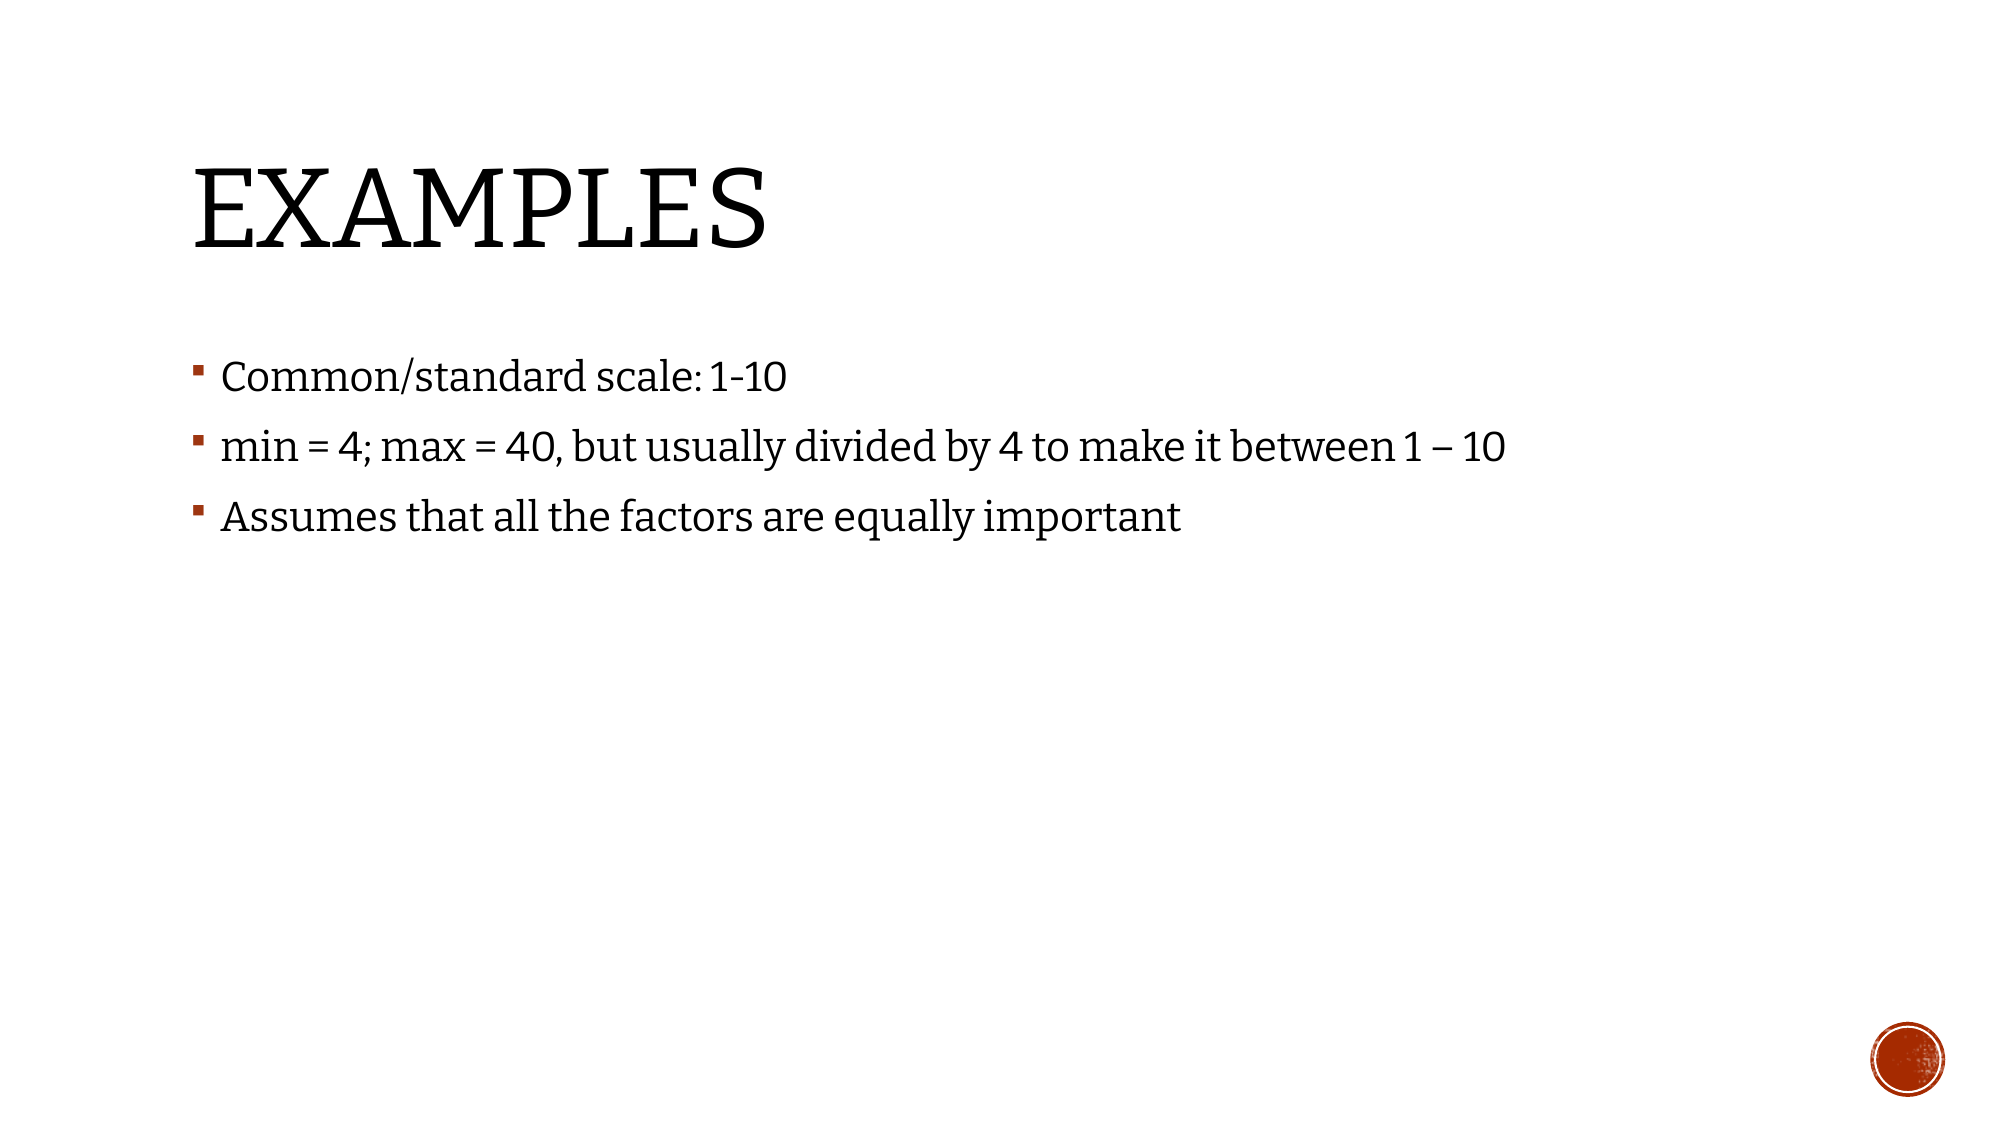

# Examples
Common/standard scale: 1-10
min = 4; max = 40, but usually divided by 4 to make it between 1 – 10
Assumes that all the factors are equally important